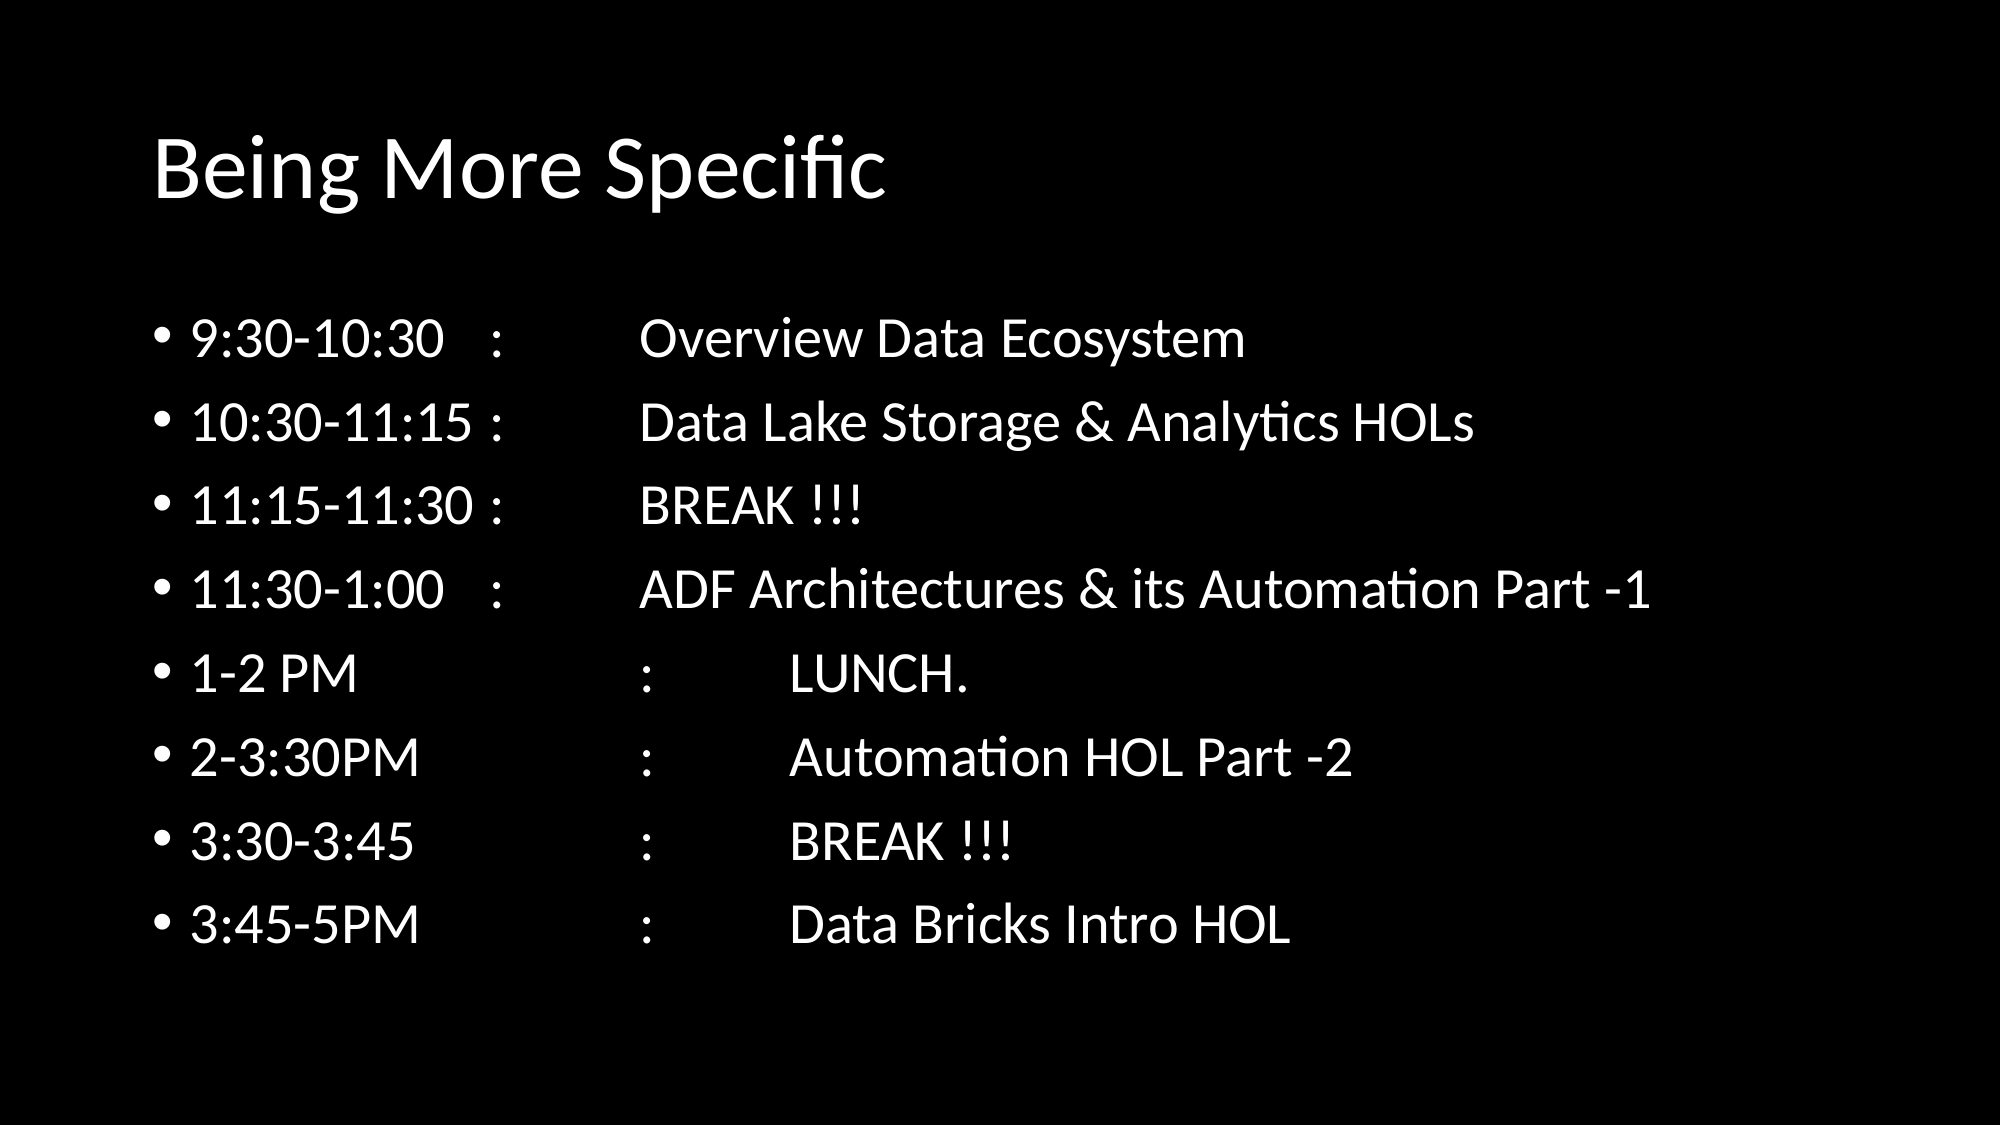

# Being More Specific
9:30-10:30 	:	Overview Data Ecosystem
10:30-11:15	:	Data Lake Storage & Analytics HOLs
11:15-11:30 	: 	BREAK !!!
11:30-1:00 	:	ADF Architectures & its Automation Part -1
1-2 PM 		:	LUNCH.
2-3:30PM		:	Automation HOL Part -2
3:30-3:45 		:	BREAK !!!
3:45-5PM		:	Data Bricks Intro HOL